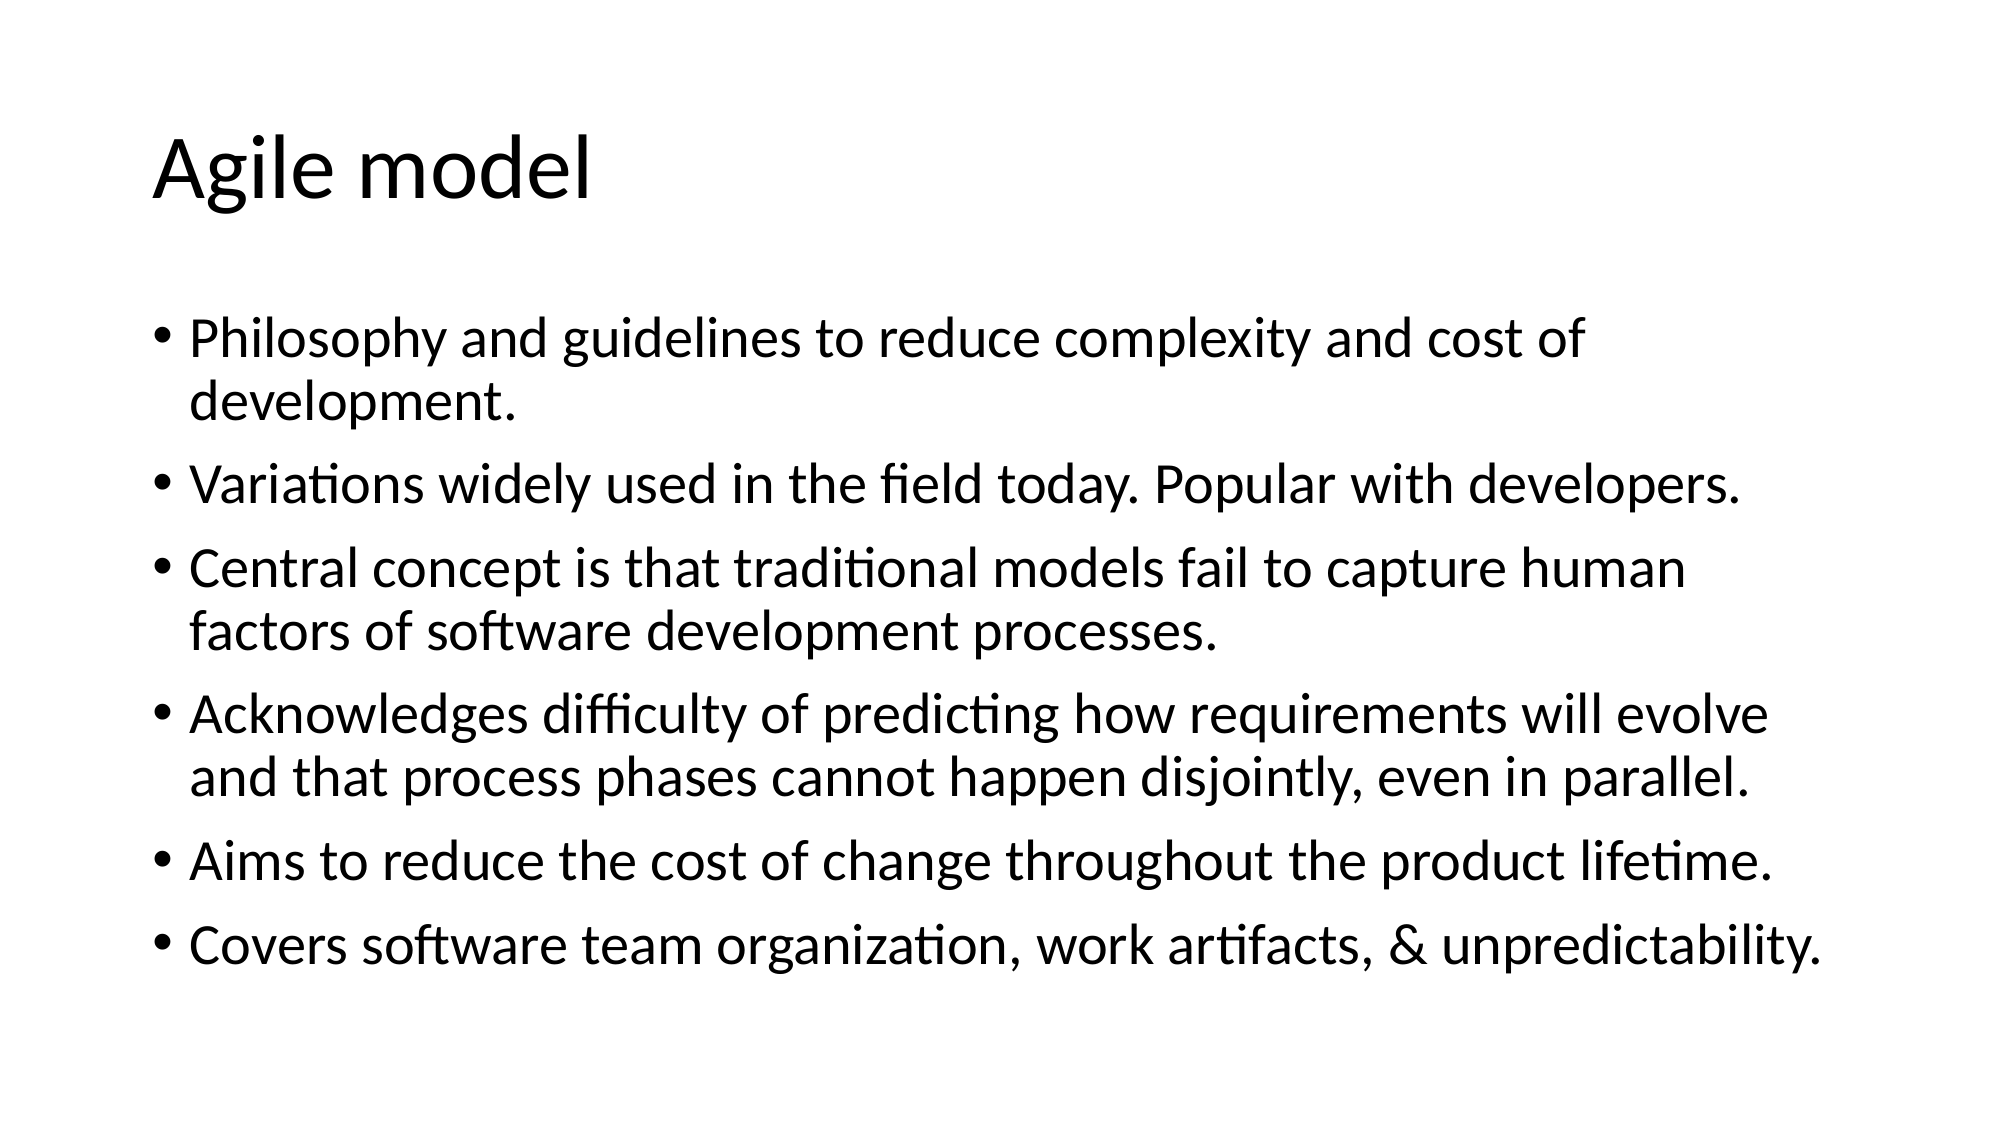

# Agile model
Philosophy and guidelines to reduce complexity and cost of development.
Variations widely used in the field today. Popular with developers.
Central concept is that traditional models fail to capture human factors of software development processes.
Acknowledges difficulty of predicting how requirements will evolve and that process phases cannot happen disjointly, even in parallel.
Aims to reduce the cost of change throughout the product lifetime.
Covers software team organization, work artifacts, & unpredictability.